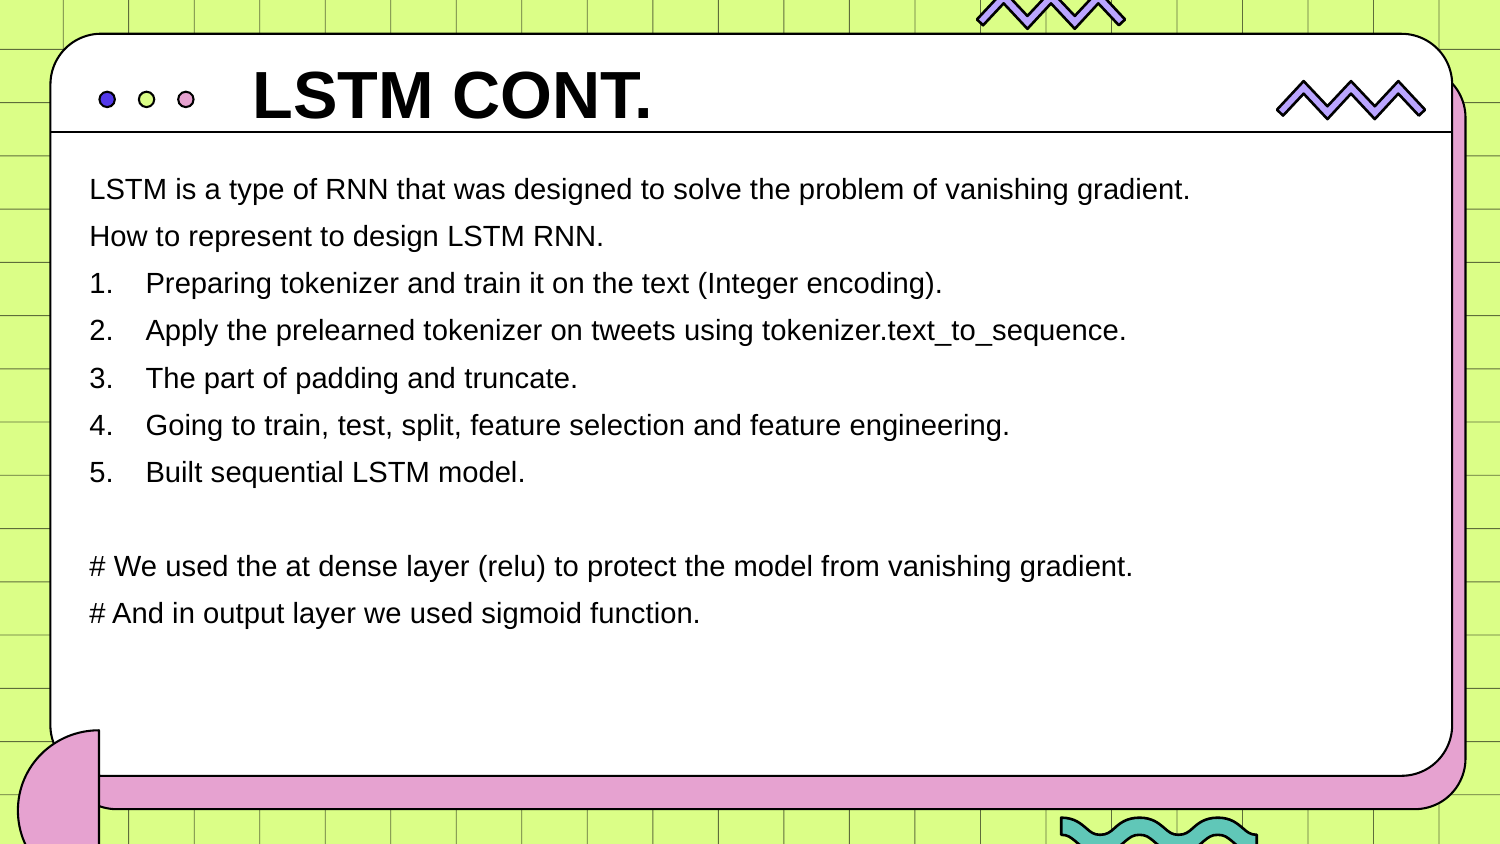

LSTM CONT.

LSTM is a type of RNN that was designed to solve the problem of vanishing gradient.
How to represent to design LSTM RNN.
Preparing tokenizer and train it on the text (Integer encoding).
Apply the prelearned tokenizer on tweets using tokenizer.text_to_sequence.
The part of padding and truncate.
Going to train, test, split, feature selection and feature engineering.
Built sequential LSTM model.

# We used the at dense layer (relu) to protect the model from vanishing gradient.
# And in output layer we used sigmoid function.